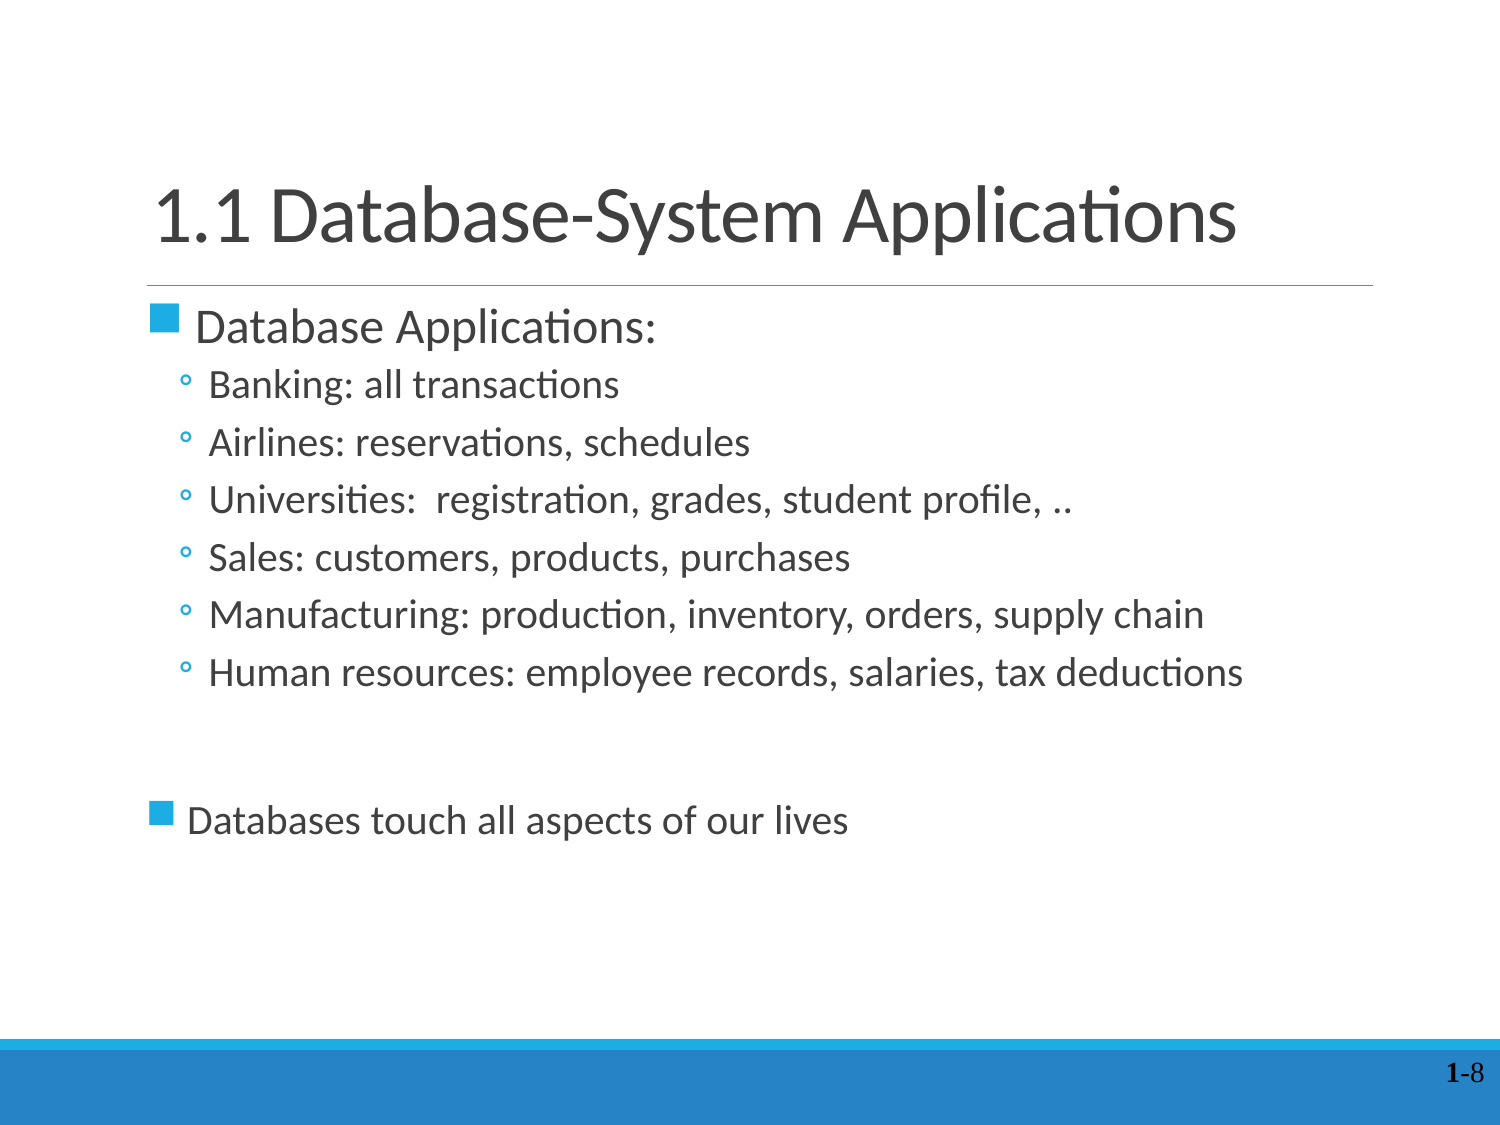

# 1.1 Database-System Applications
 Database Applications:
Banking: all transactions
Airlines: reservations, schedules
Universities:  registration, grades, student profile, ..
Sales: customers, products, purchases
Manufacturing: production, inventory, orders, supply chain
Human resources: employee records, salaries, tax deductions

 Databases touch all aspects of our lives
1-8